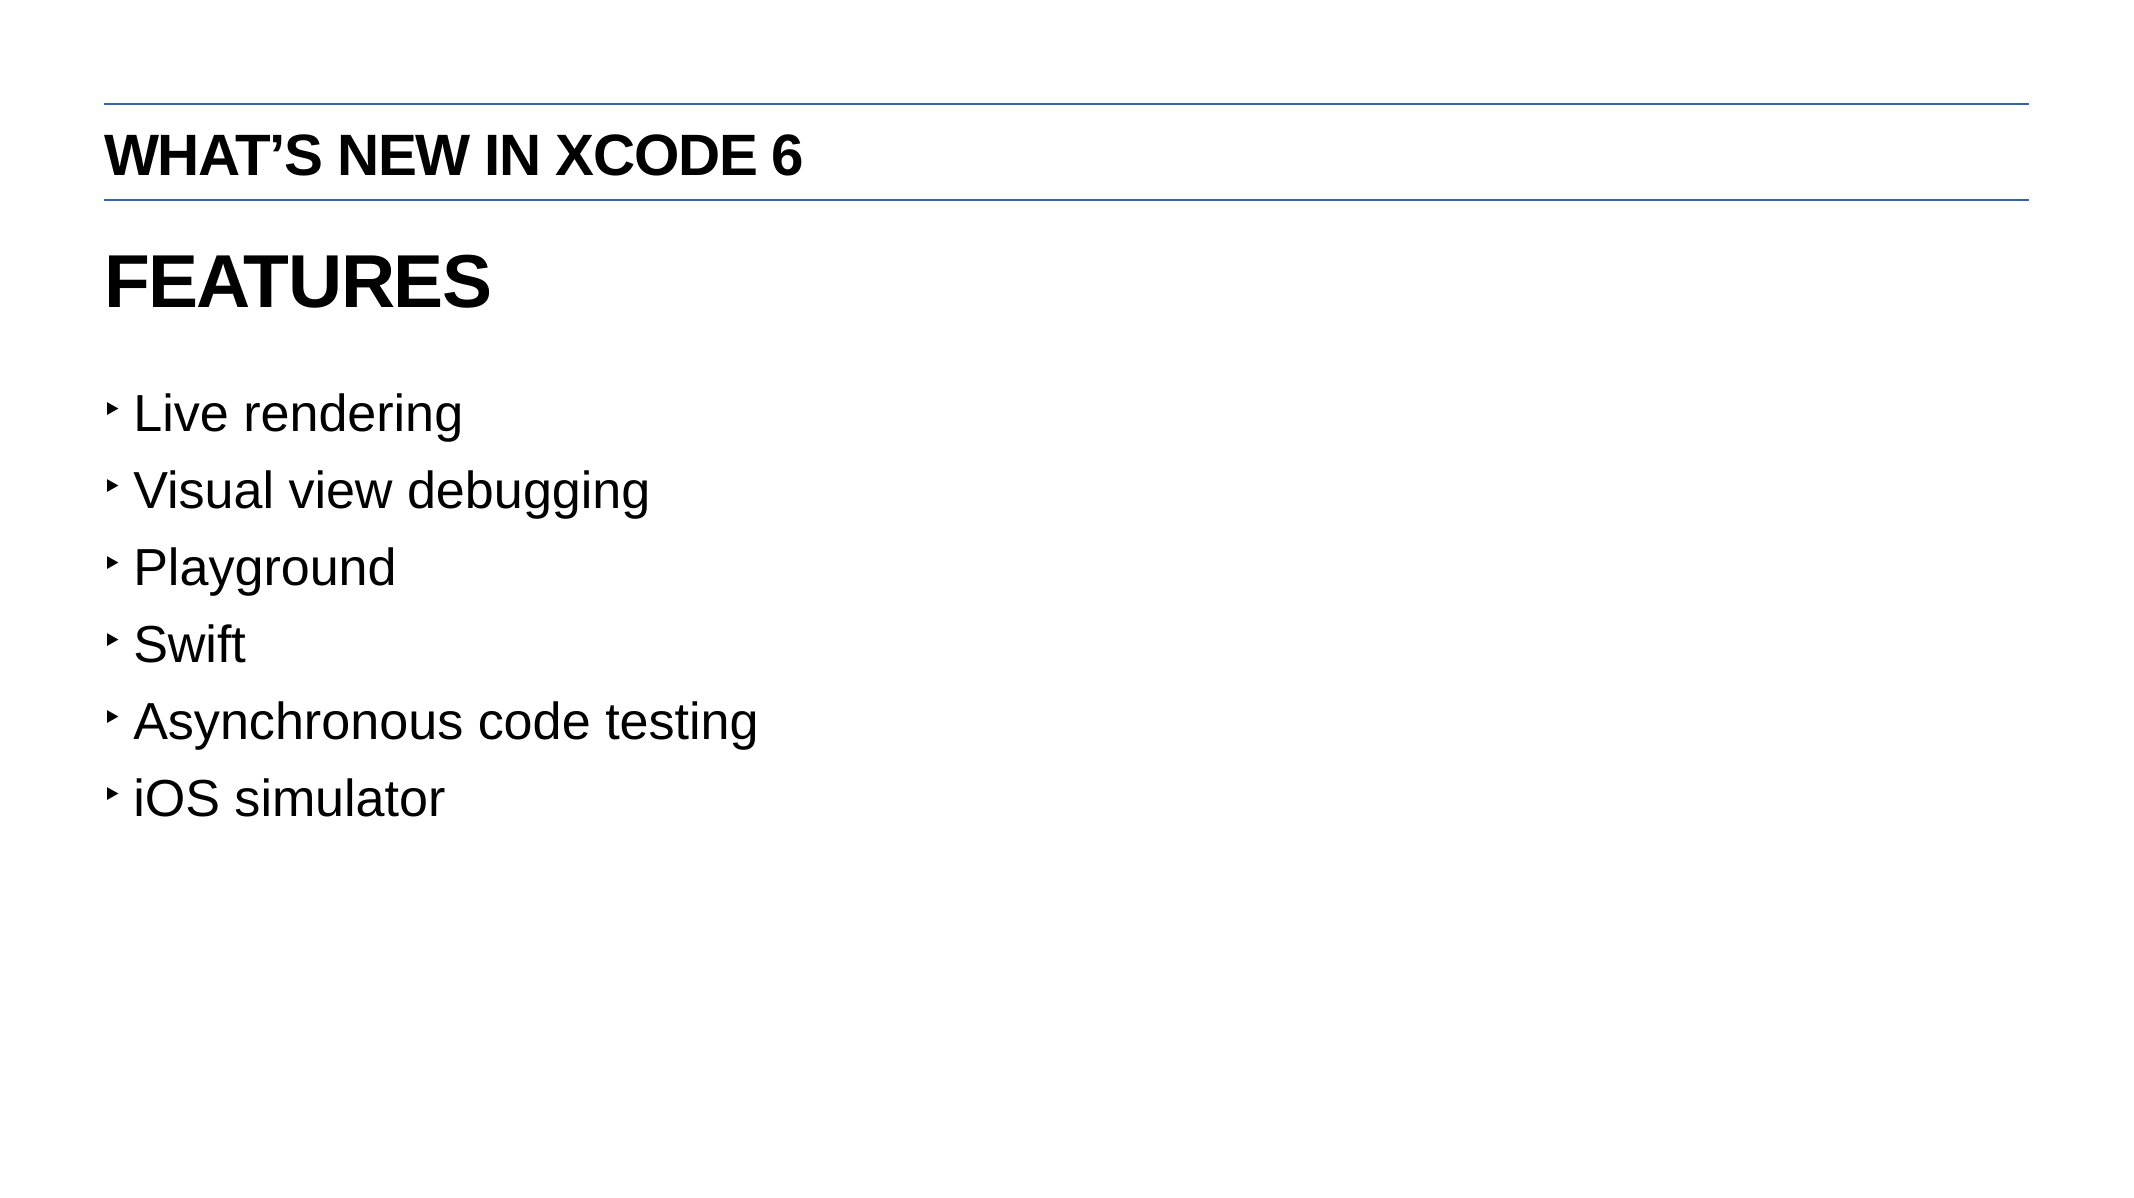

What’s new in xcode 6

features
Live rendering
Visual view debugging
Playground
Swift
Asynchronous code testing
iOS simulator